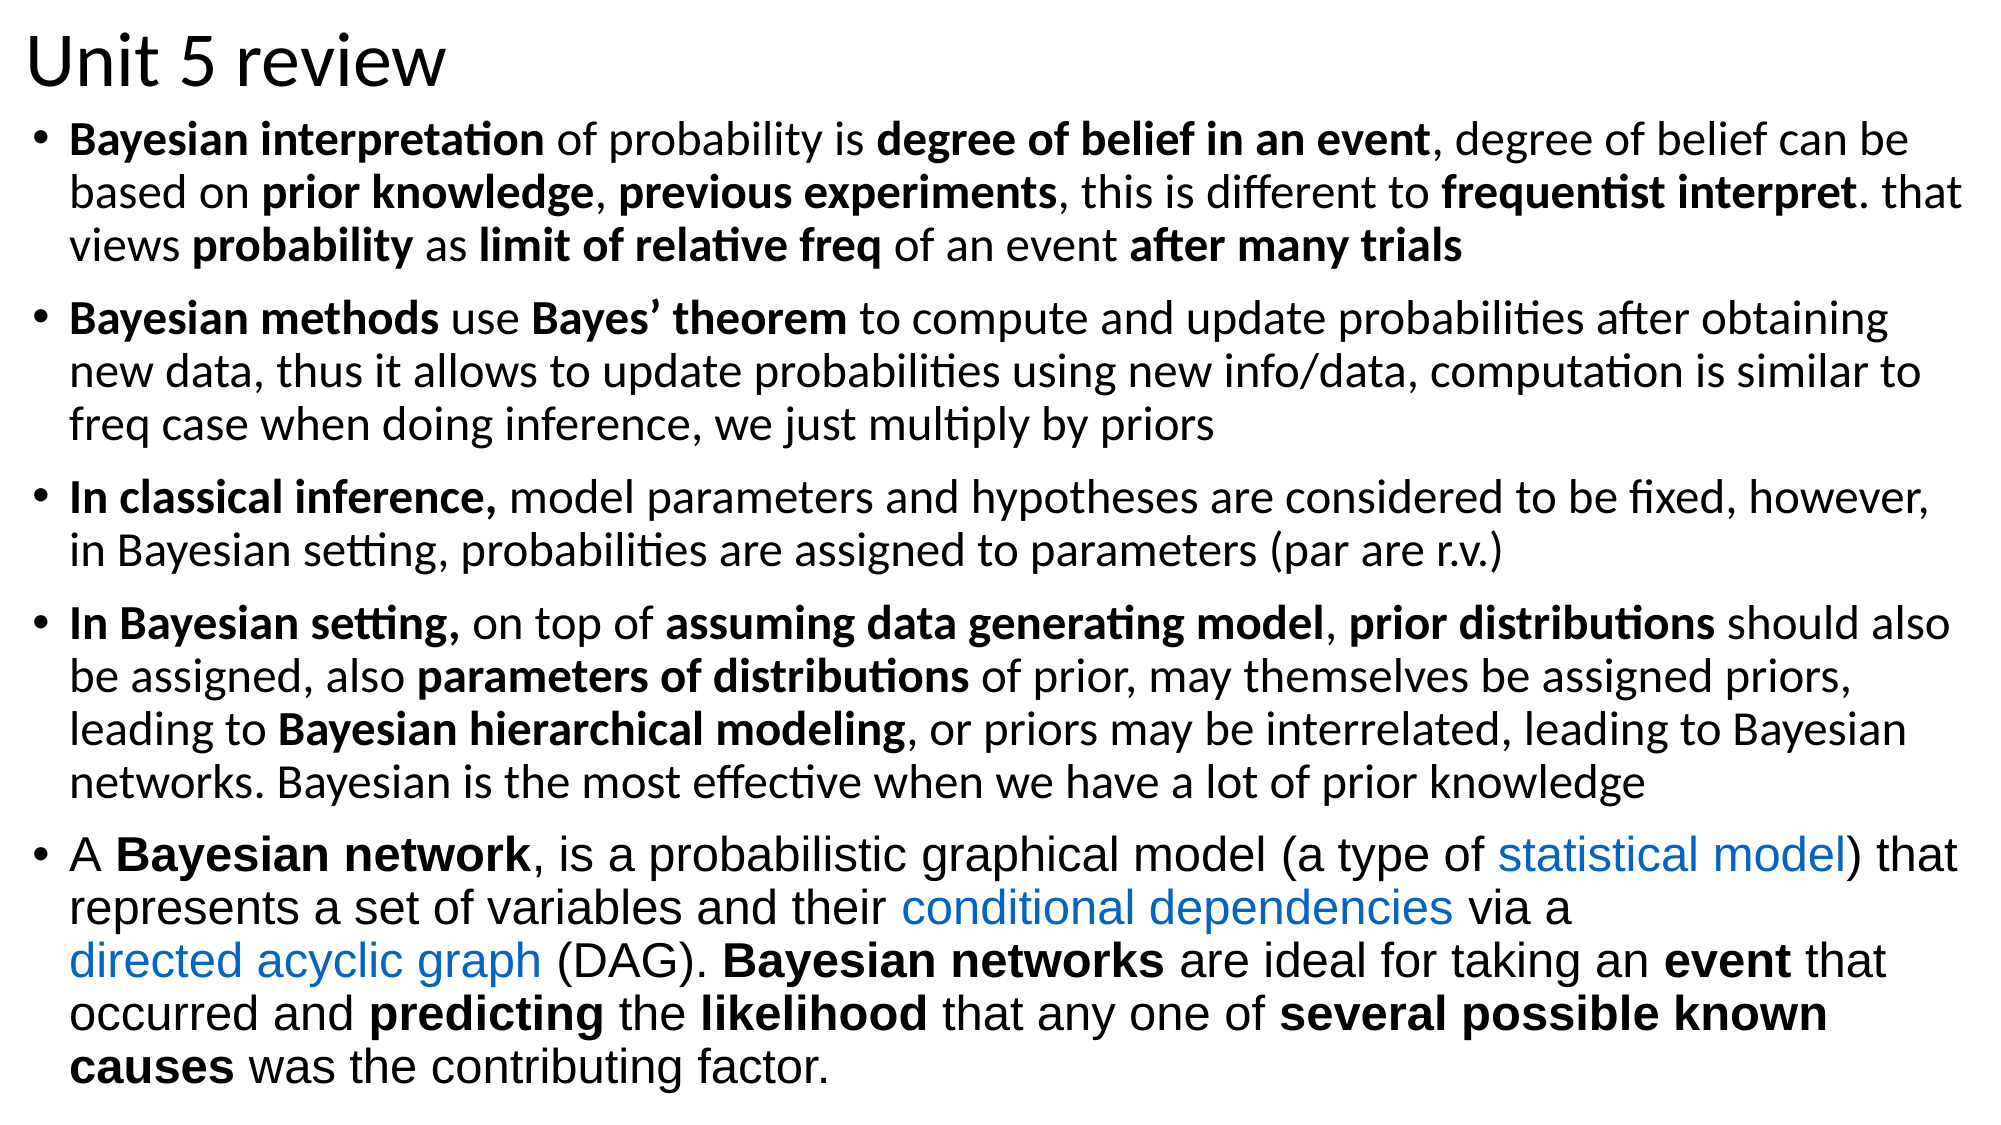

# Unit 5 review
Bayesian interpretation of probability is degree of belief in an event, degree of belief can be based on prior knowledge, previous experiments, this is different to frequentist interpret. that views probability as limit of relative freq of an event after many trials
Bayesian methods use Bayes’ theorem to compute and update probabilities after obtaining new data, thus it allows to update probabilities using new info/data, computation is similar to freq case when doing inference, we just multiply by priors
In classical inference, model parameters and hypotheses are considered to be fixed, however, in Bayesian setting, probabilities are assigned to parameters (par are r.v.)
In Bayesian setting, on top of assuming data generating model, prior distributions should also be assigned, also parameters of distributions of prior, may themselves be assigned priors, leading to Bayesian hierarchical modeling, or priors may be interrelated, leading to Bayesian networks. Bayesian is the most effective when we have a lot of prior knowledge
A Bayesian network, is a probabilistic graphical model (a type of statistical model) that represents a set of variables and their conditional dependencies via a directed acyclic graph (DAG). Bayesian networks are ideal for taking an event that occurred and predicting the likelihood that any one of several possible known causes was the contributing factor.